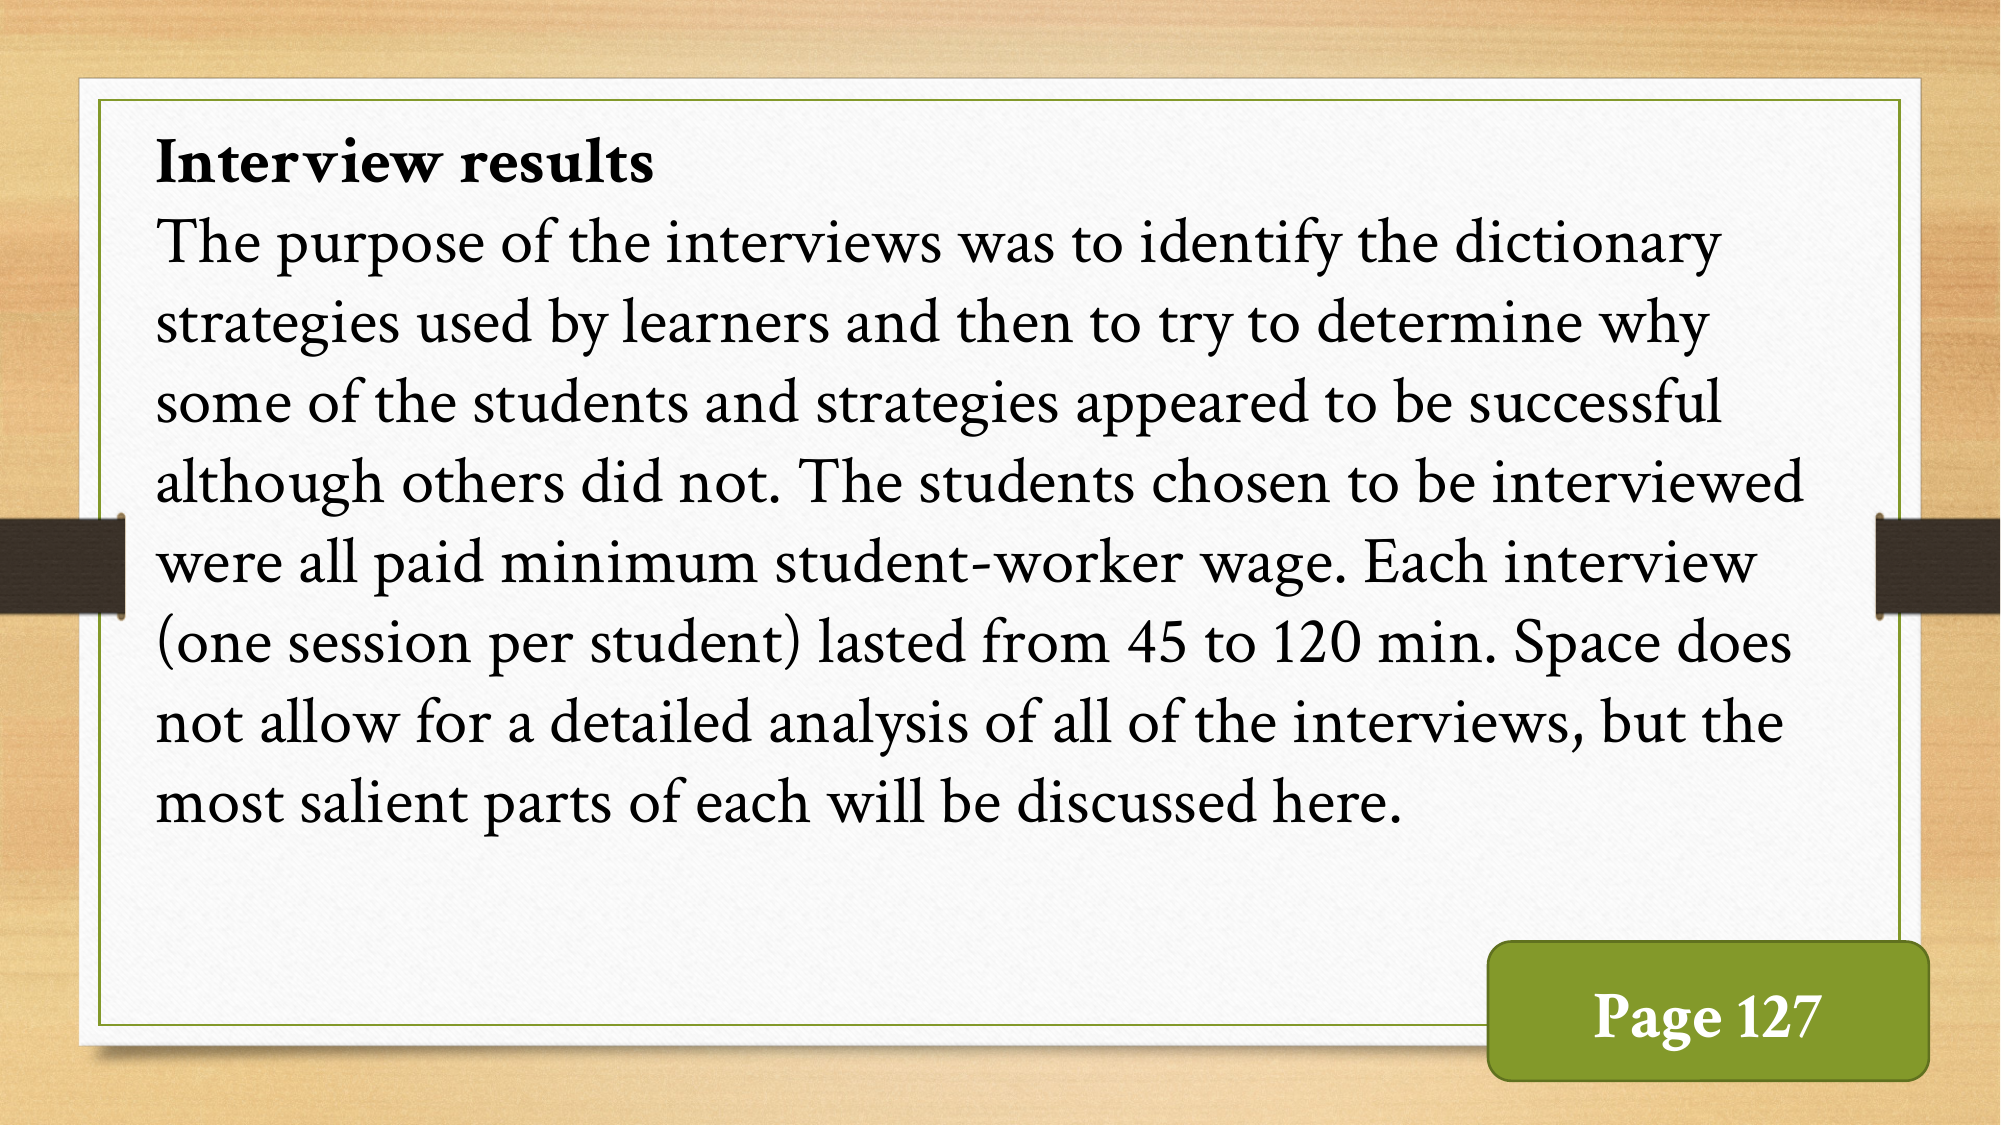

Interview results
The purpose of the interviews was to identify the dictionary strategies used by learners and then to try to determine why some of the students and strategies appeared to be successful although others did not. The students chosen to be interviewed were all paid minimum student-worker wage. Each interview (one session per student) lasted from 45 to 120 min. Space does not allow for a detailed analysis of all of the interviews, but the most salient parts of each will be discussed here.
Page 127